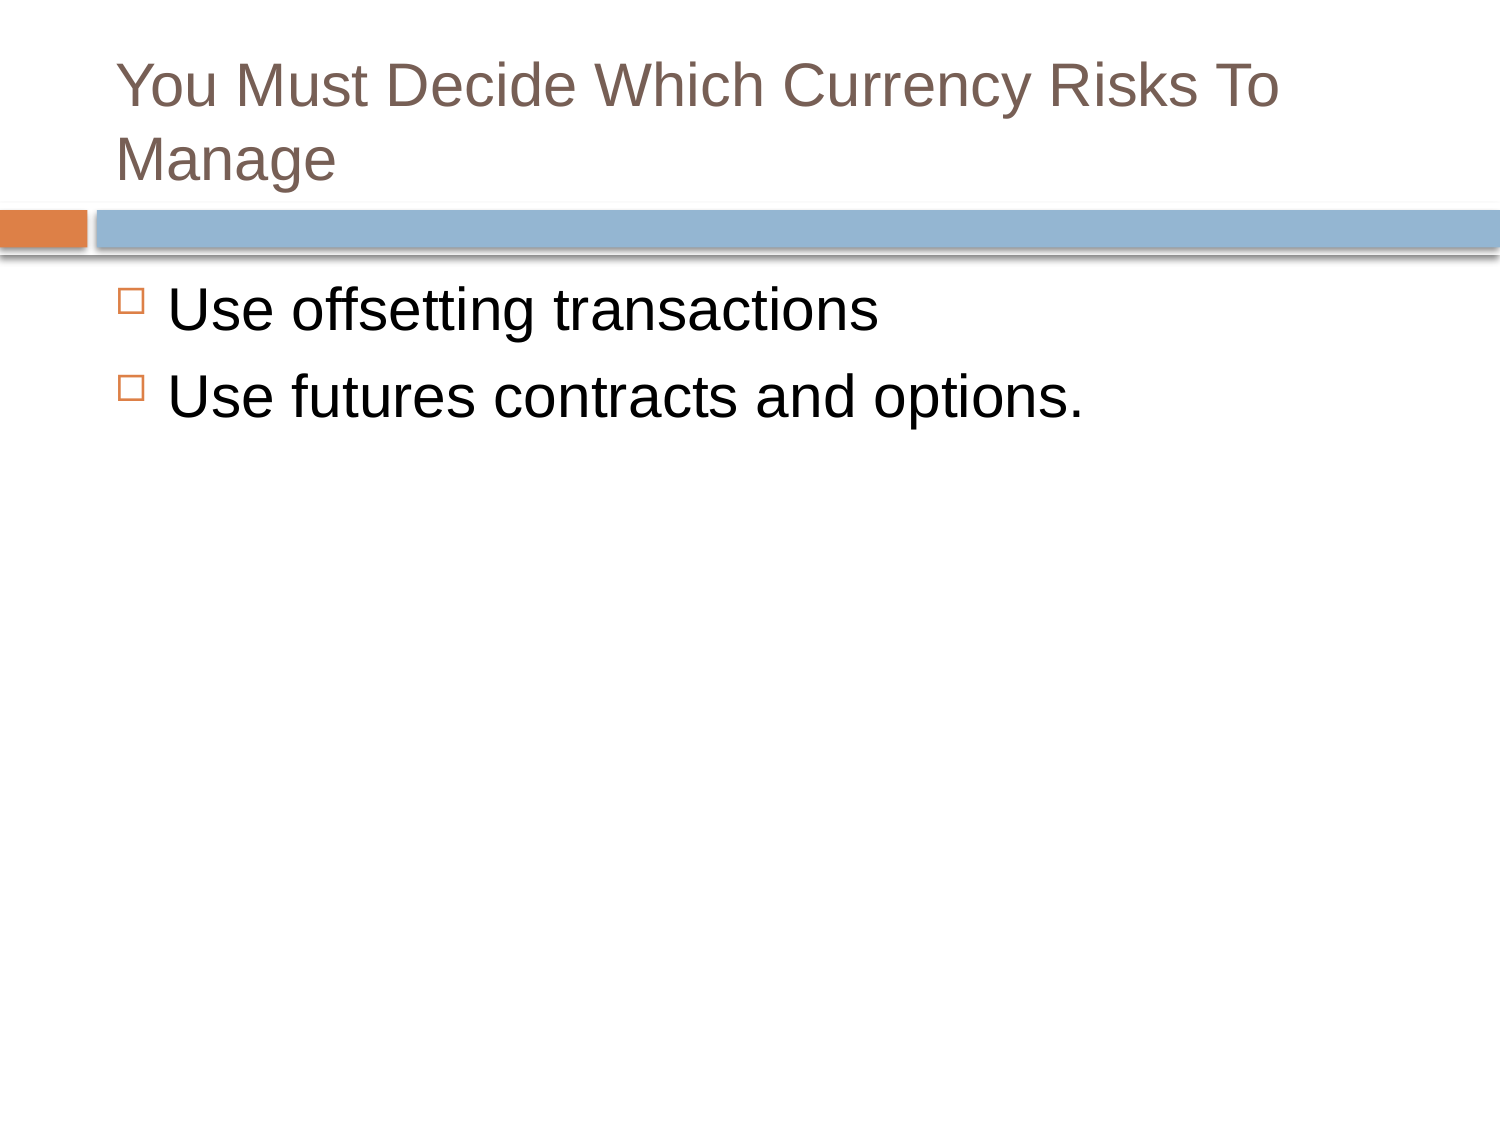

# You Must Decide Which Currency Risks To Manage
Use offsetting transactions
Use futures contracts and options.